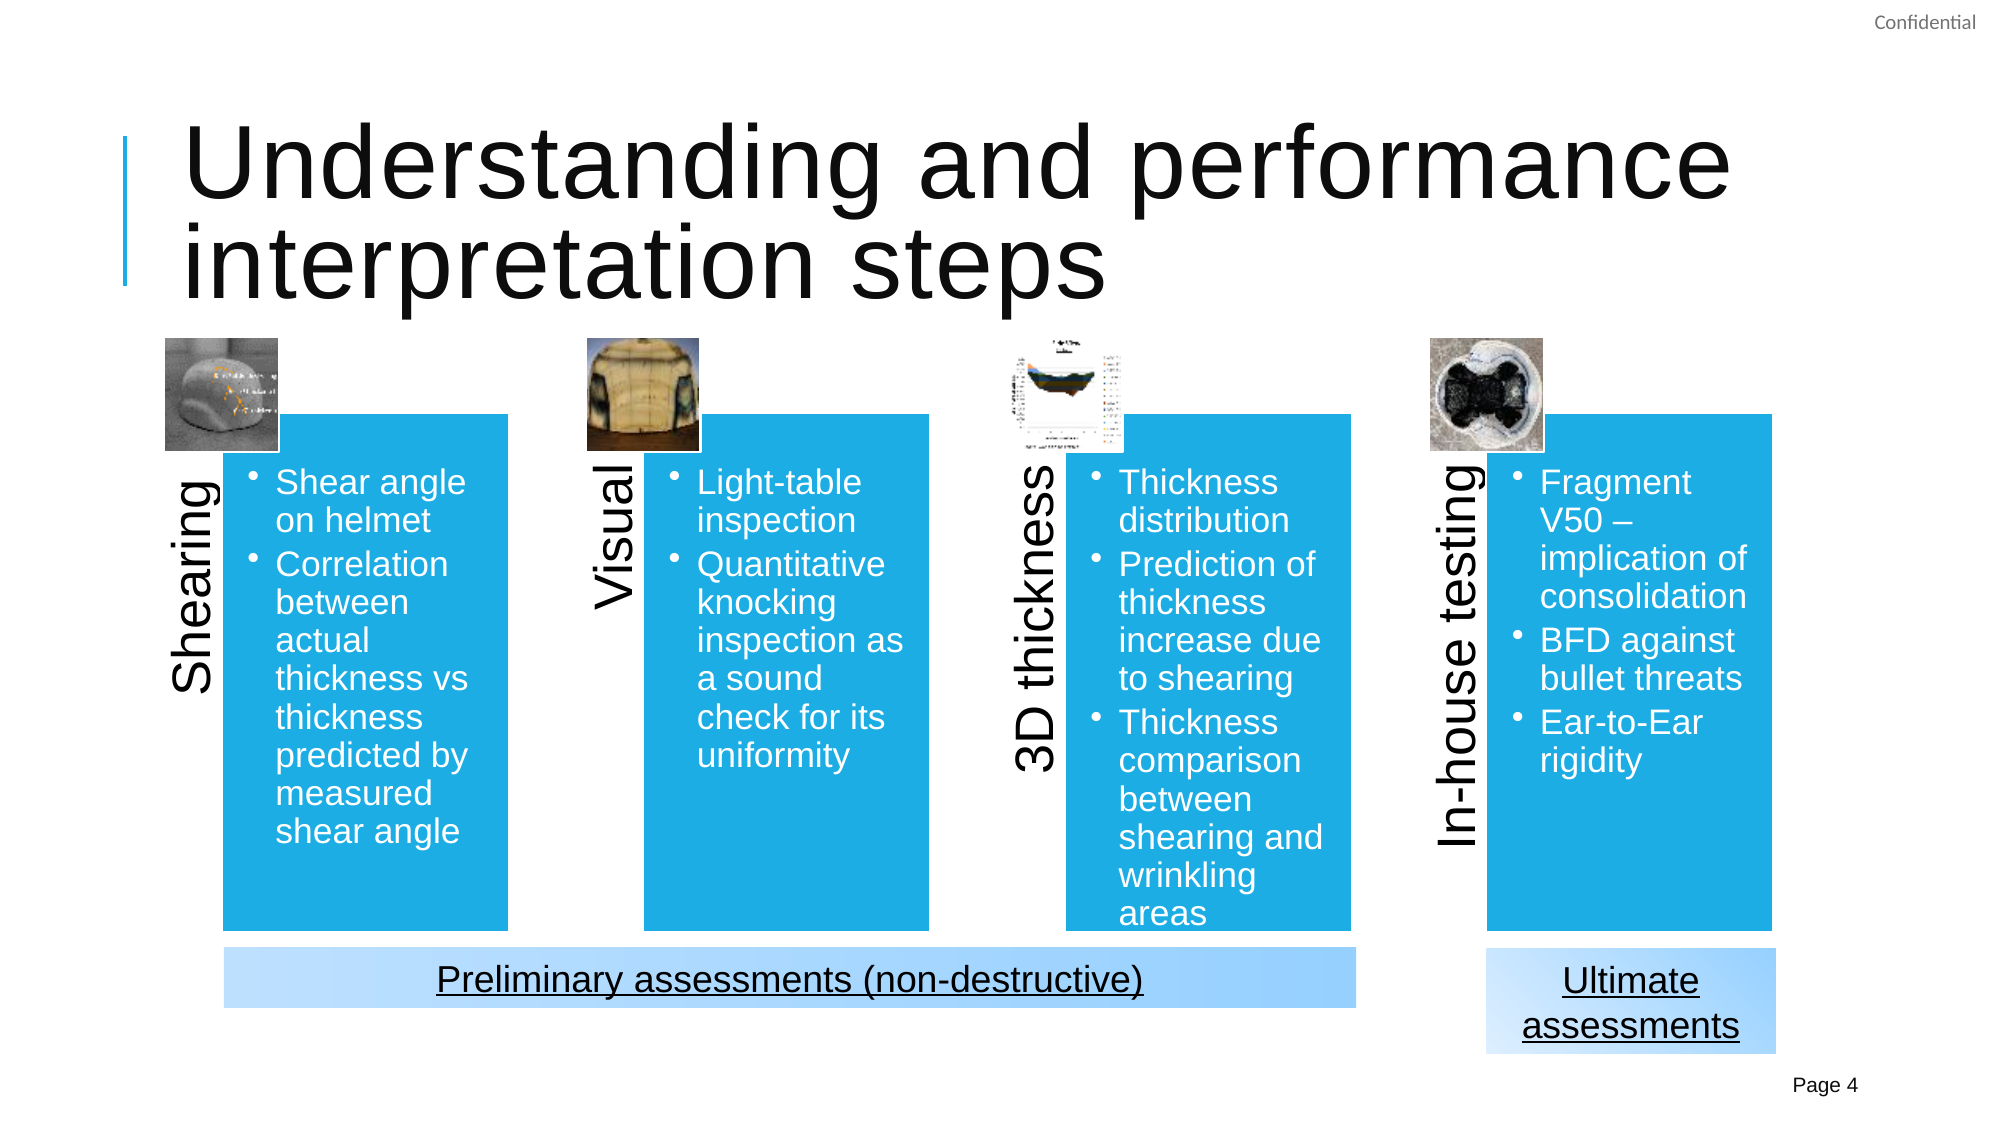

# Understanding and performance interpretation steps
Shearing
Shear angle on helmet
Correlation between actual thickness vs thickness predicted by measured shear angle
Visual
Light-table inspection
Quantitative knocking inspection as a sound check for its uniformity
3D thickness profiling
Thickness distribution
Prediction of thickness increase due to shearing
Thickness comparison between shearing and wrinkling areas
In-house testing
Fragment V50 – implication of consolidation
BFD against bullet threats
Ear-to-Ear rigidity
Preliminary assessments (non-destructive)
Ultimate assessments
Page 4